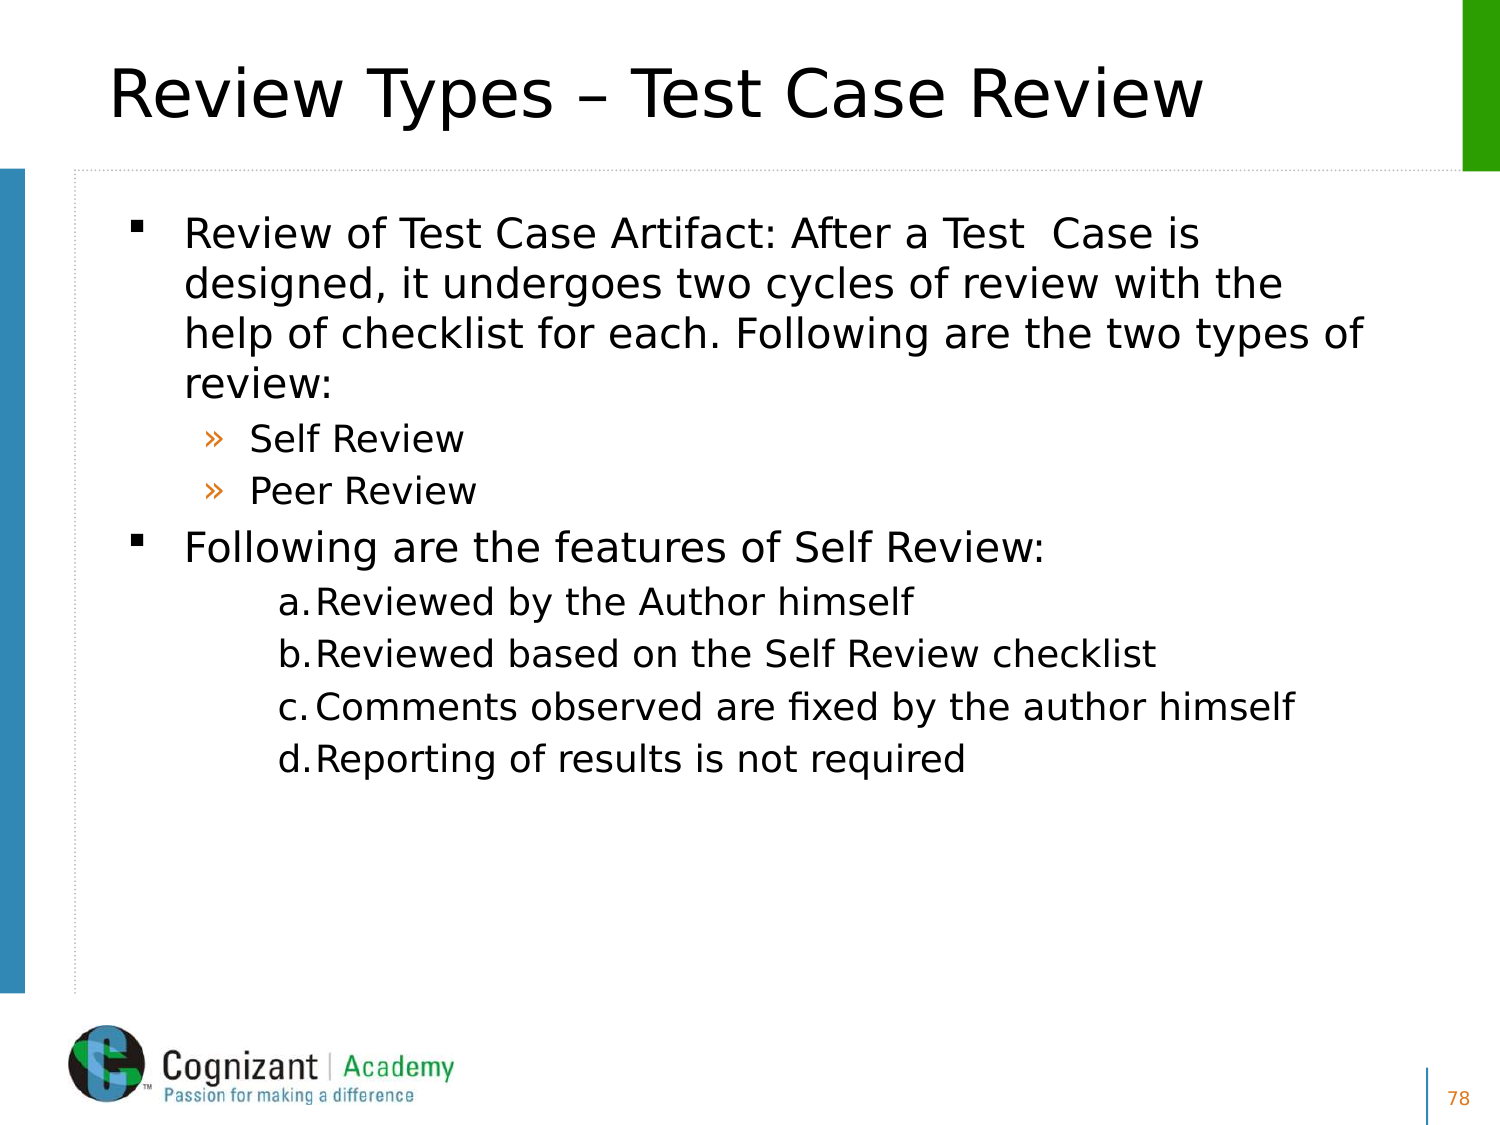

# Review Types – Test Case Review
Review of Test Case Artifact: After a Test  Case is designed, it undergoes two cycles of review with the help of checklist for each. Following are the two types of review:
Self Review
Peer Review
Following are the features of Self Review:
Reviewed by the Author himself
Reviewed based on the Self Review checklist
Comments observed are fixed by the author himself
Reporting of results is not required

78